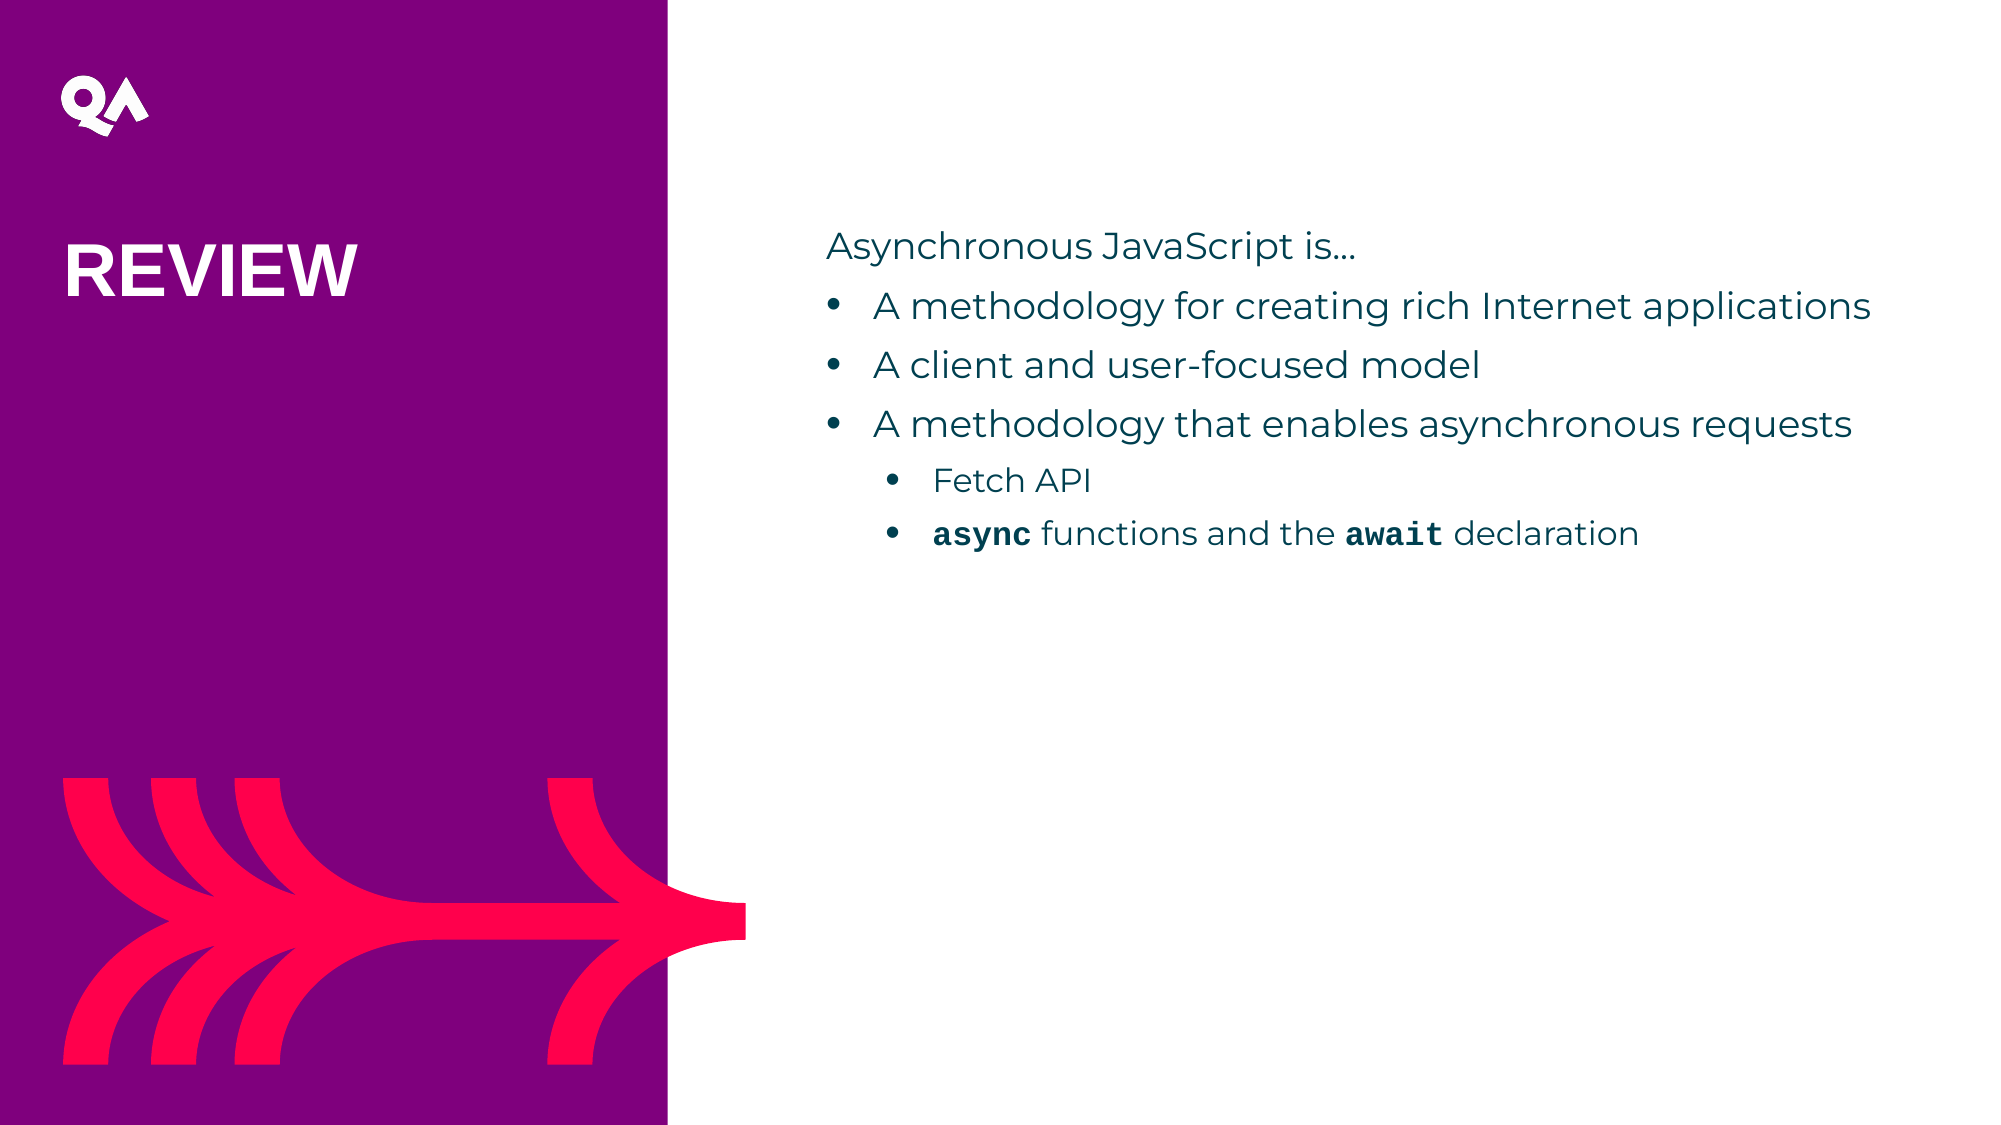

Review
Asynchronous JavaScript is...
A methodology for creating rich Internet applications
A client and user-focused model
A methodology that enables asynchronous requests
Fetch API
async functions and the await declaration